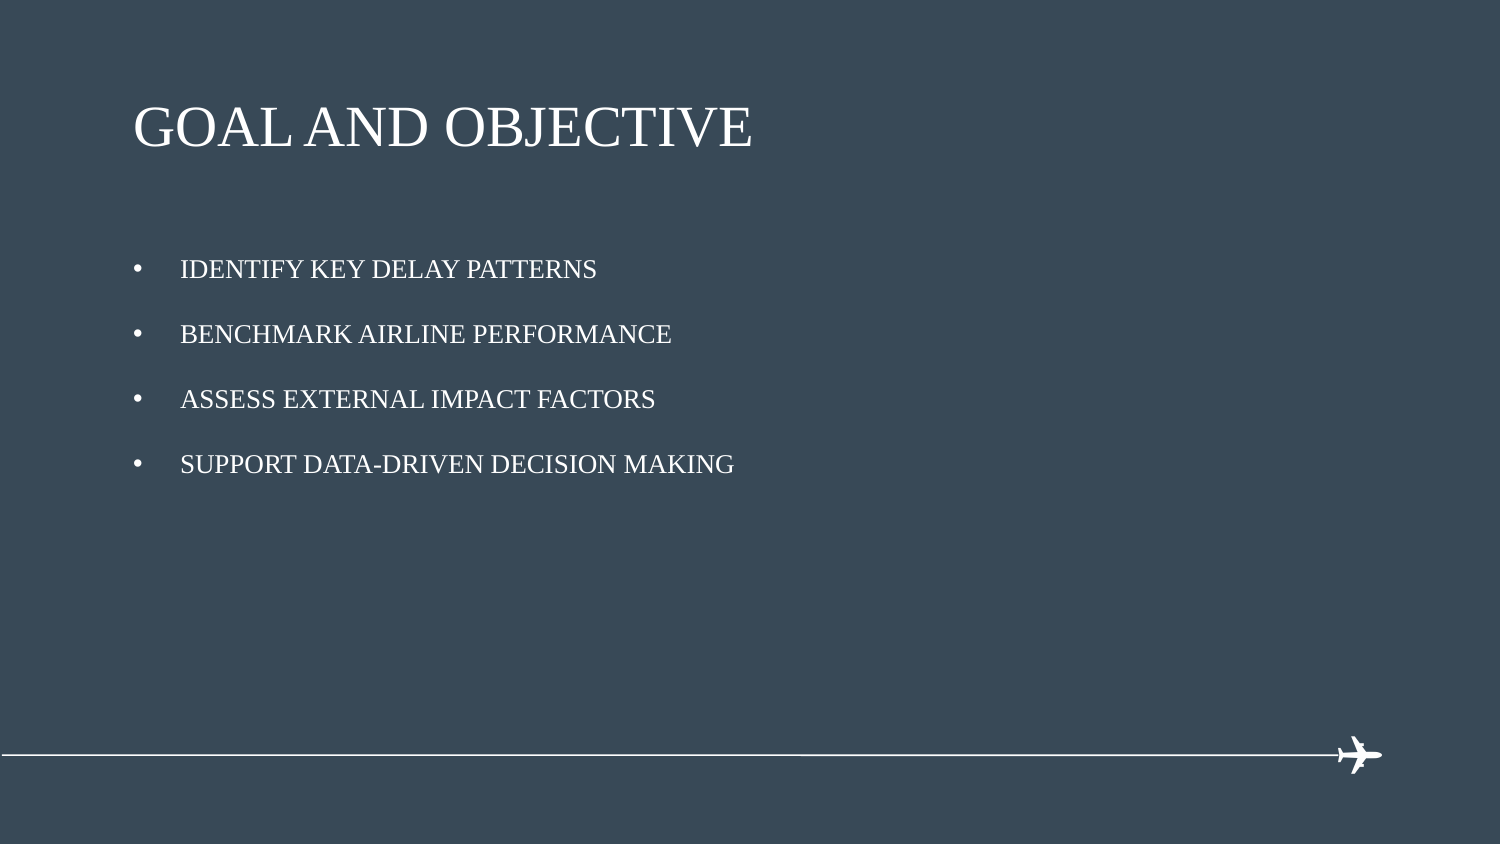

# GOAL AND OBJECTIVE
IDENTIFY KEY DELAY PATTERNS
BENCHMARK AIRLINE PERFORMANCE
ASSESS EXTERNAL IMPACT FACTORS
SUPPORT DATA-DRIVEN DECISION MAKING